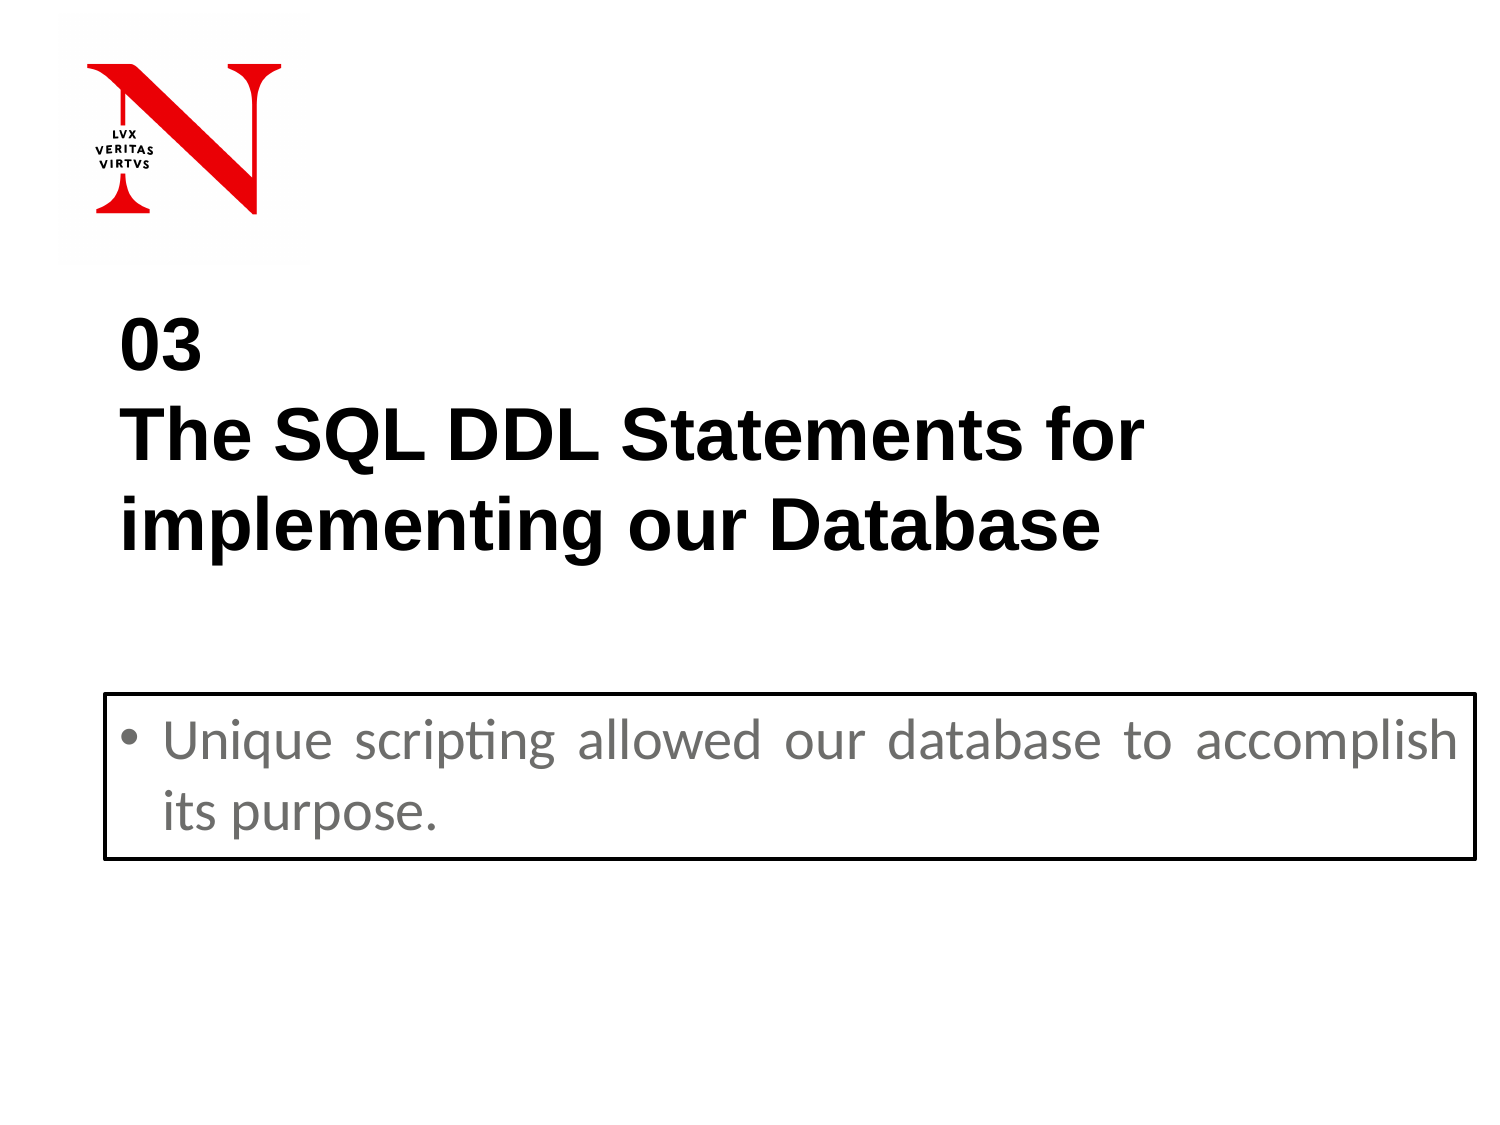

# 03 The SQL DDL Statements for implementing our Database
Unique scripting allowed our database to accomplish its purpose.
12